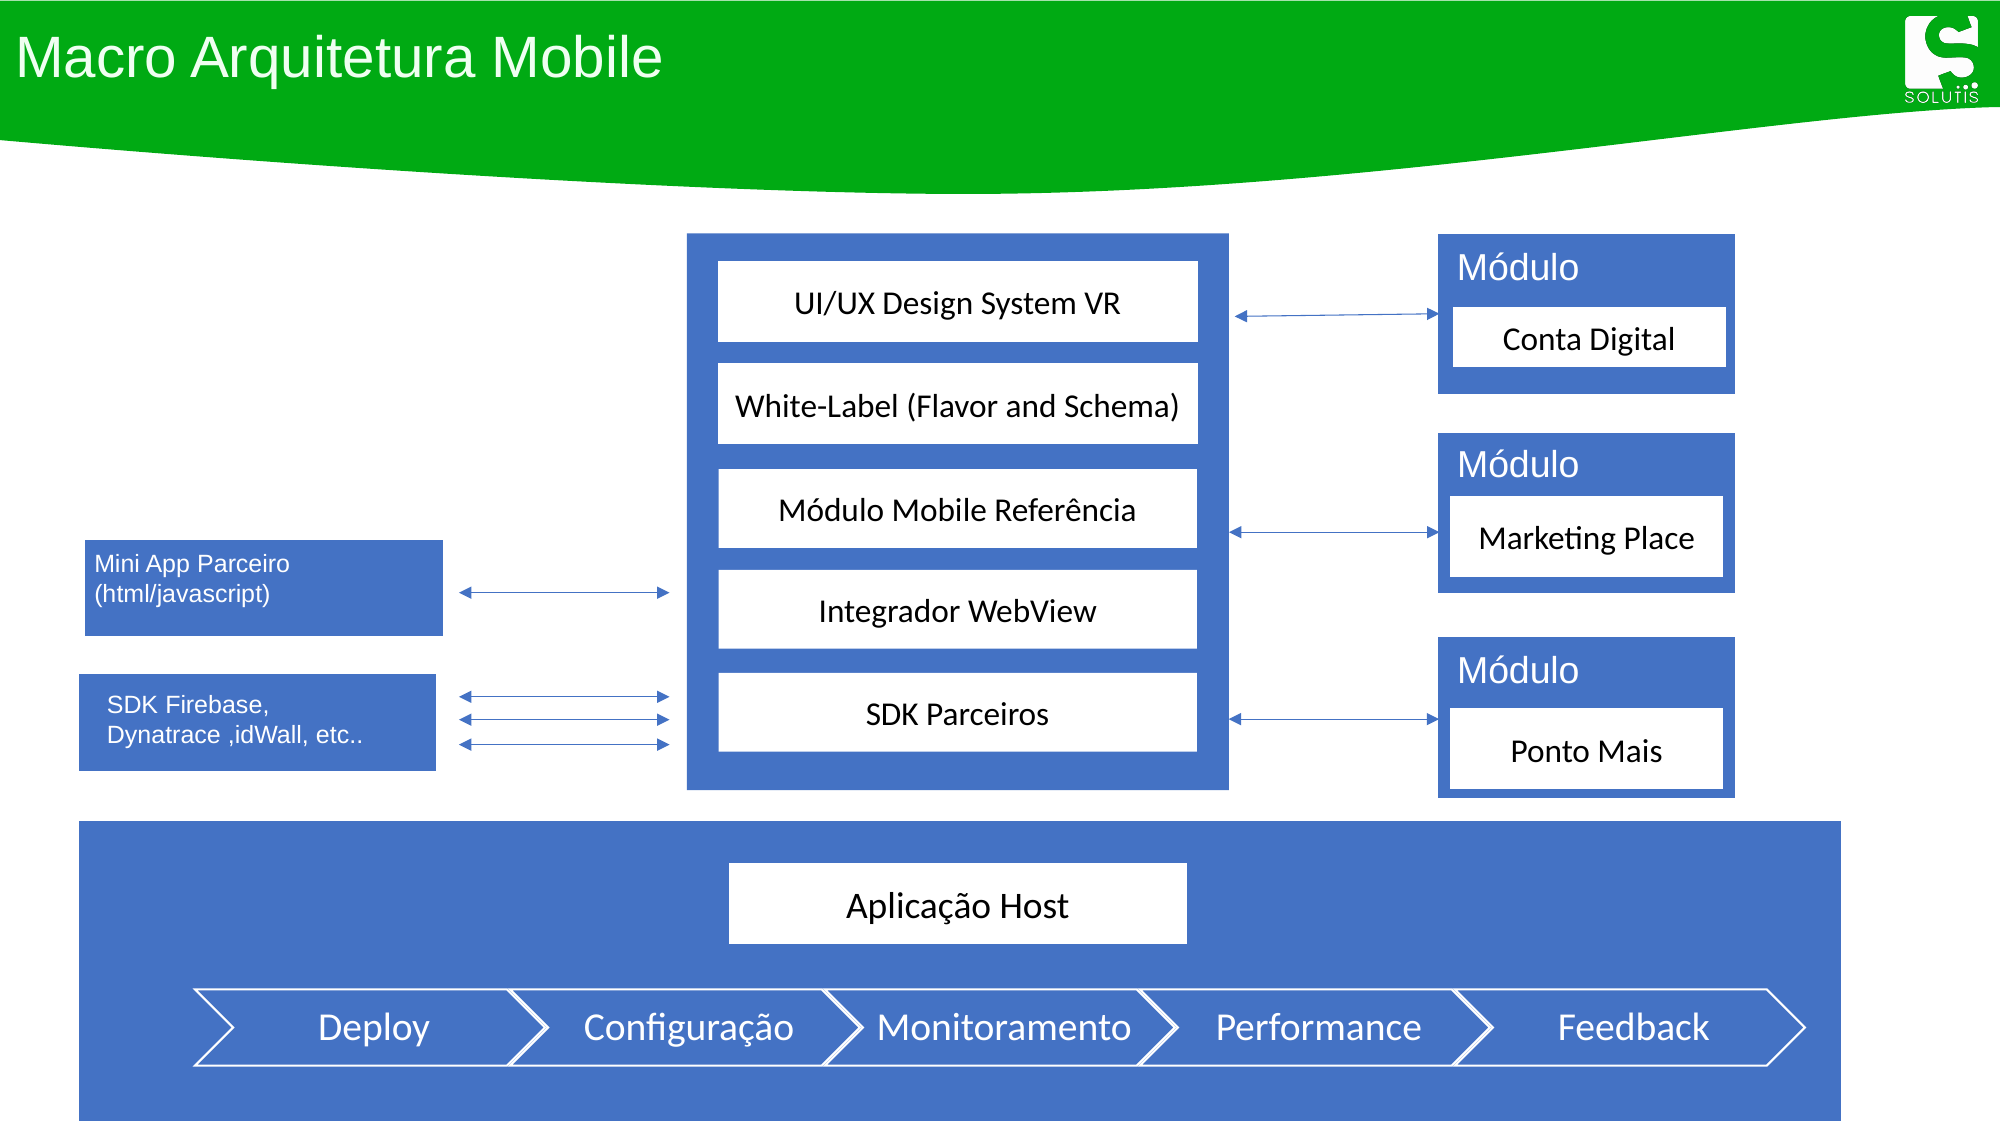

# Macro Arquitetura Mobile

Módulo
UI/UX Design System VR
Conta Digital
White-Label (Flavor and Schema)
Módulo

Módulo Mobile Referência
Marketing Place
Mini App Parceiro
(html/javascript)

Integrador WebView

Módulo
SDK Parceiros

SDK Firebase, Dynatrace ,idWall, etc..
Ponto Mais

Aplicação Host
Deploy
Configuração
Monitoramento
Performance
Feedback